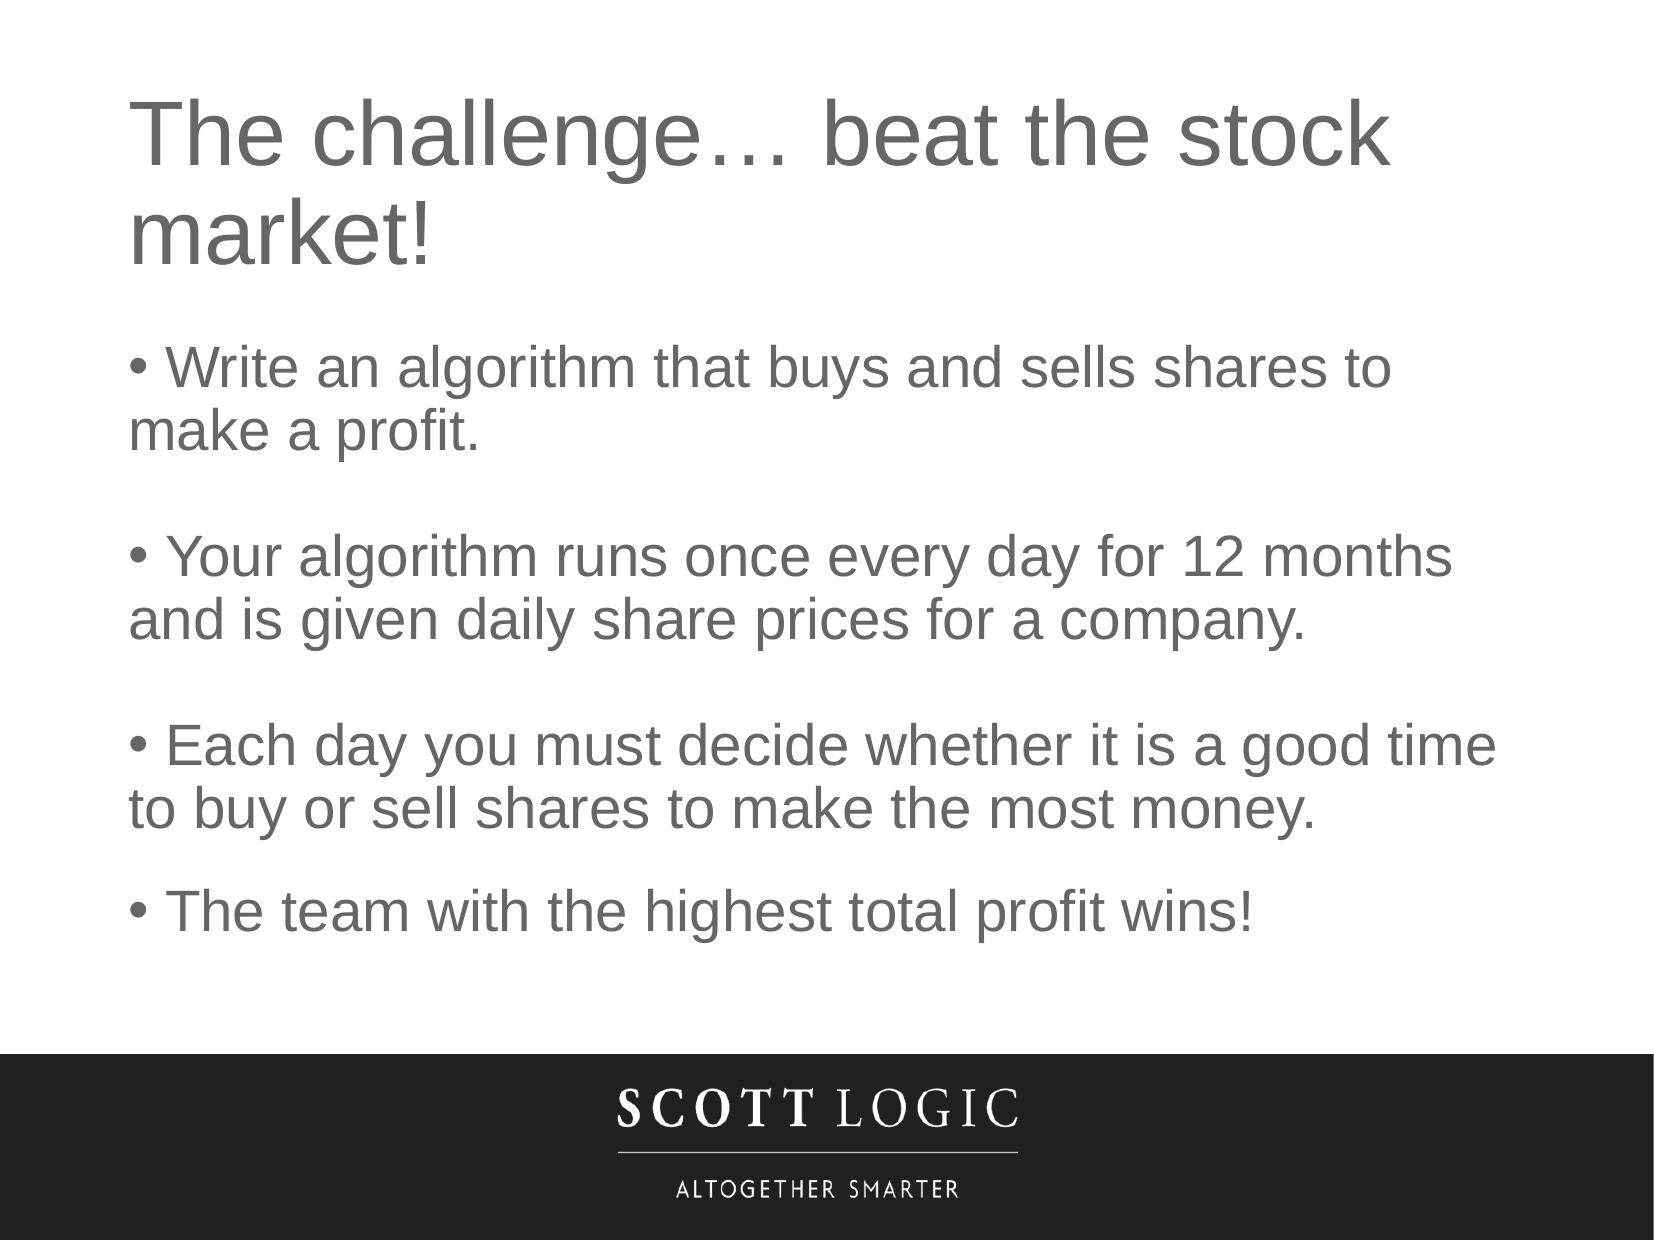

The challenge… beat the stock market!
 Write an algorithm that buys and sells shares to make a profit.

 Your algorithm runs once every day for 12 months and is given daily share prices for a company.

 Each day you must decide whether it is a good time to buy or sell shares to make the most money.

 The team with the highest total profit wins!